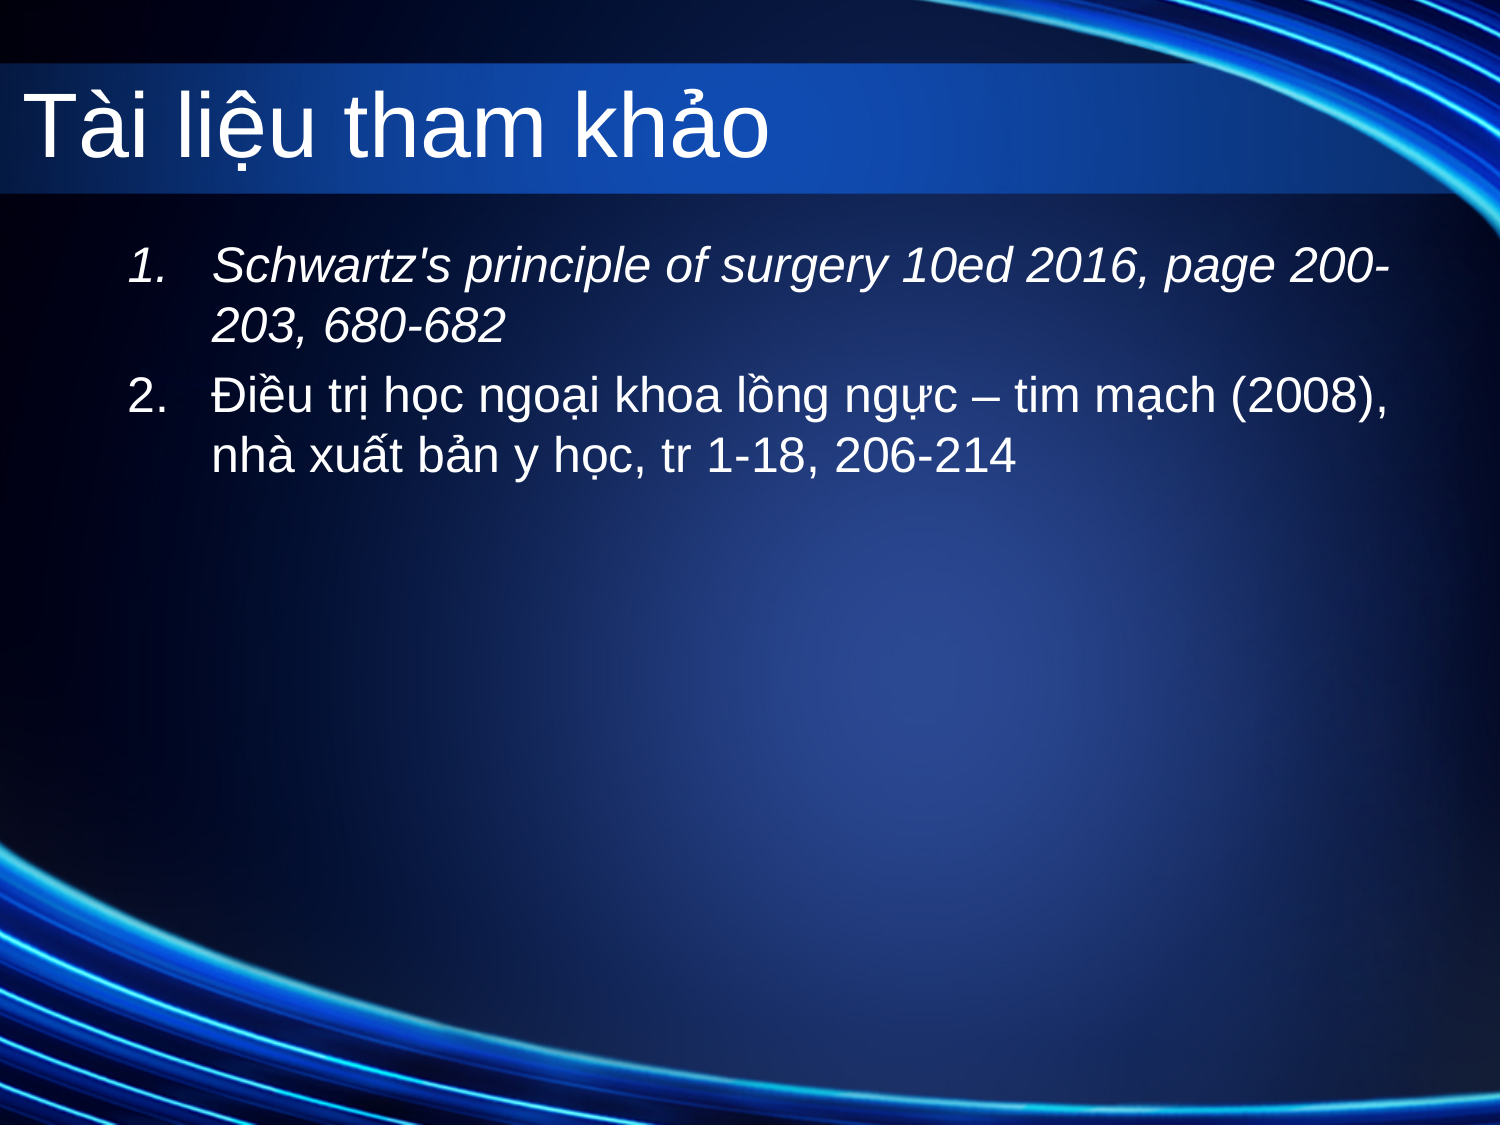

# Tài liệu tham khảo
Schwartz's principle of surgery 10ed 2016, page 200-203, 680-682
Điều trị học ngoại khoa lồng ngực – tim mạch (2008), nhà xuất bản y học, tr 1-18, 206-214